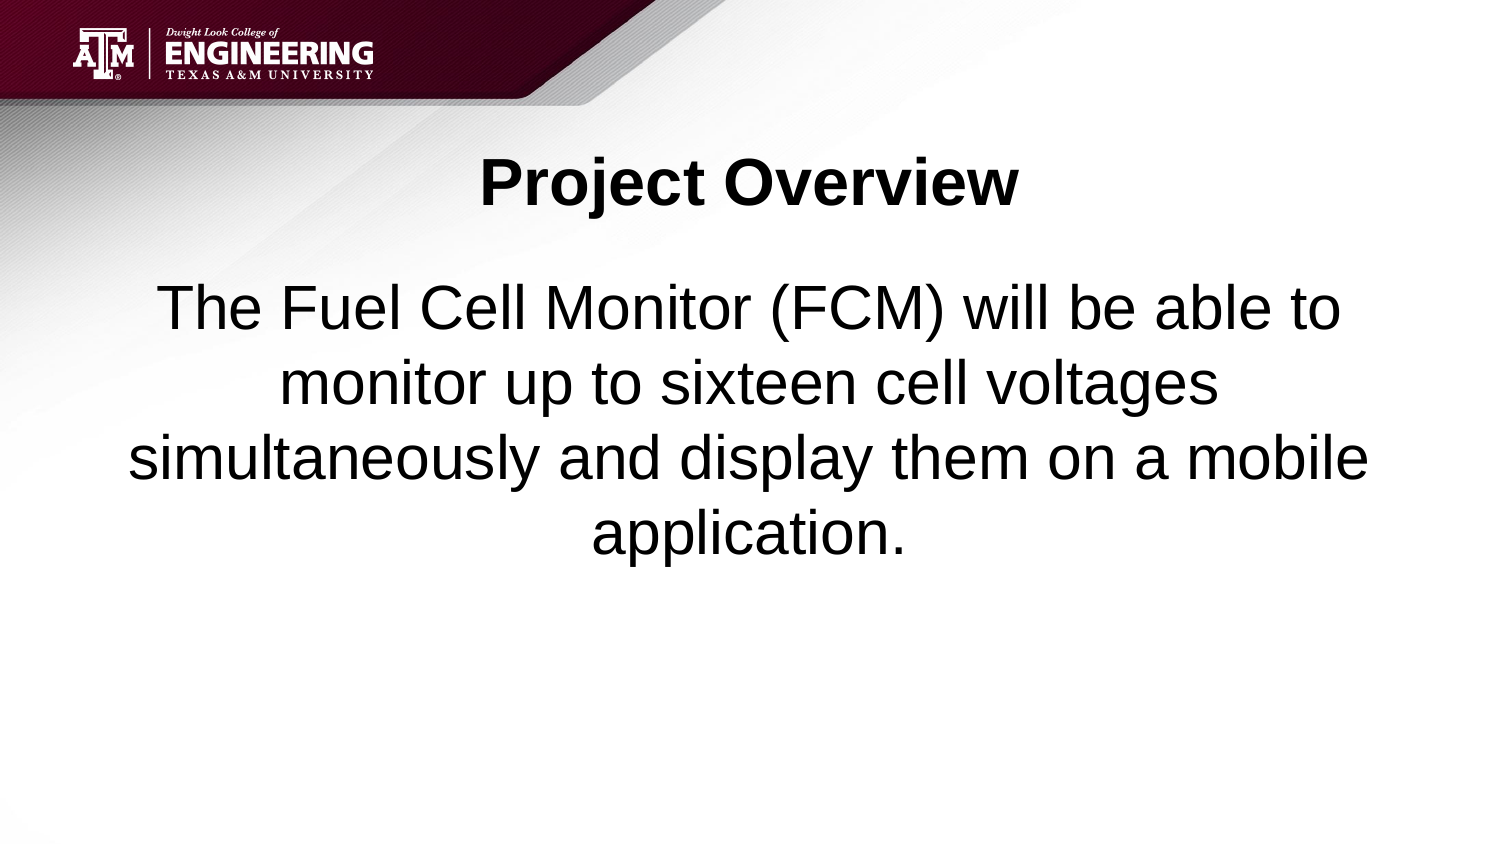

# Project Overview
The Fuel Cell Monitor (FCM) will be able to monitor up to sixteen cell voltages simultaneously and display them on a mobile application.